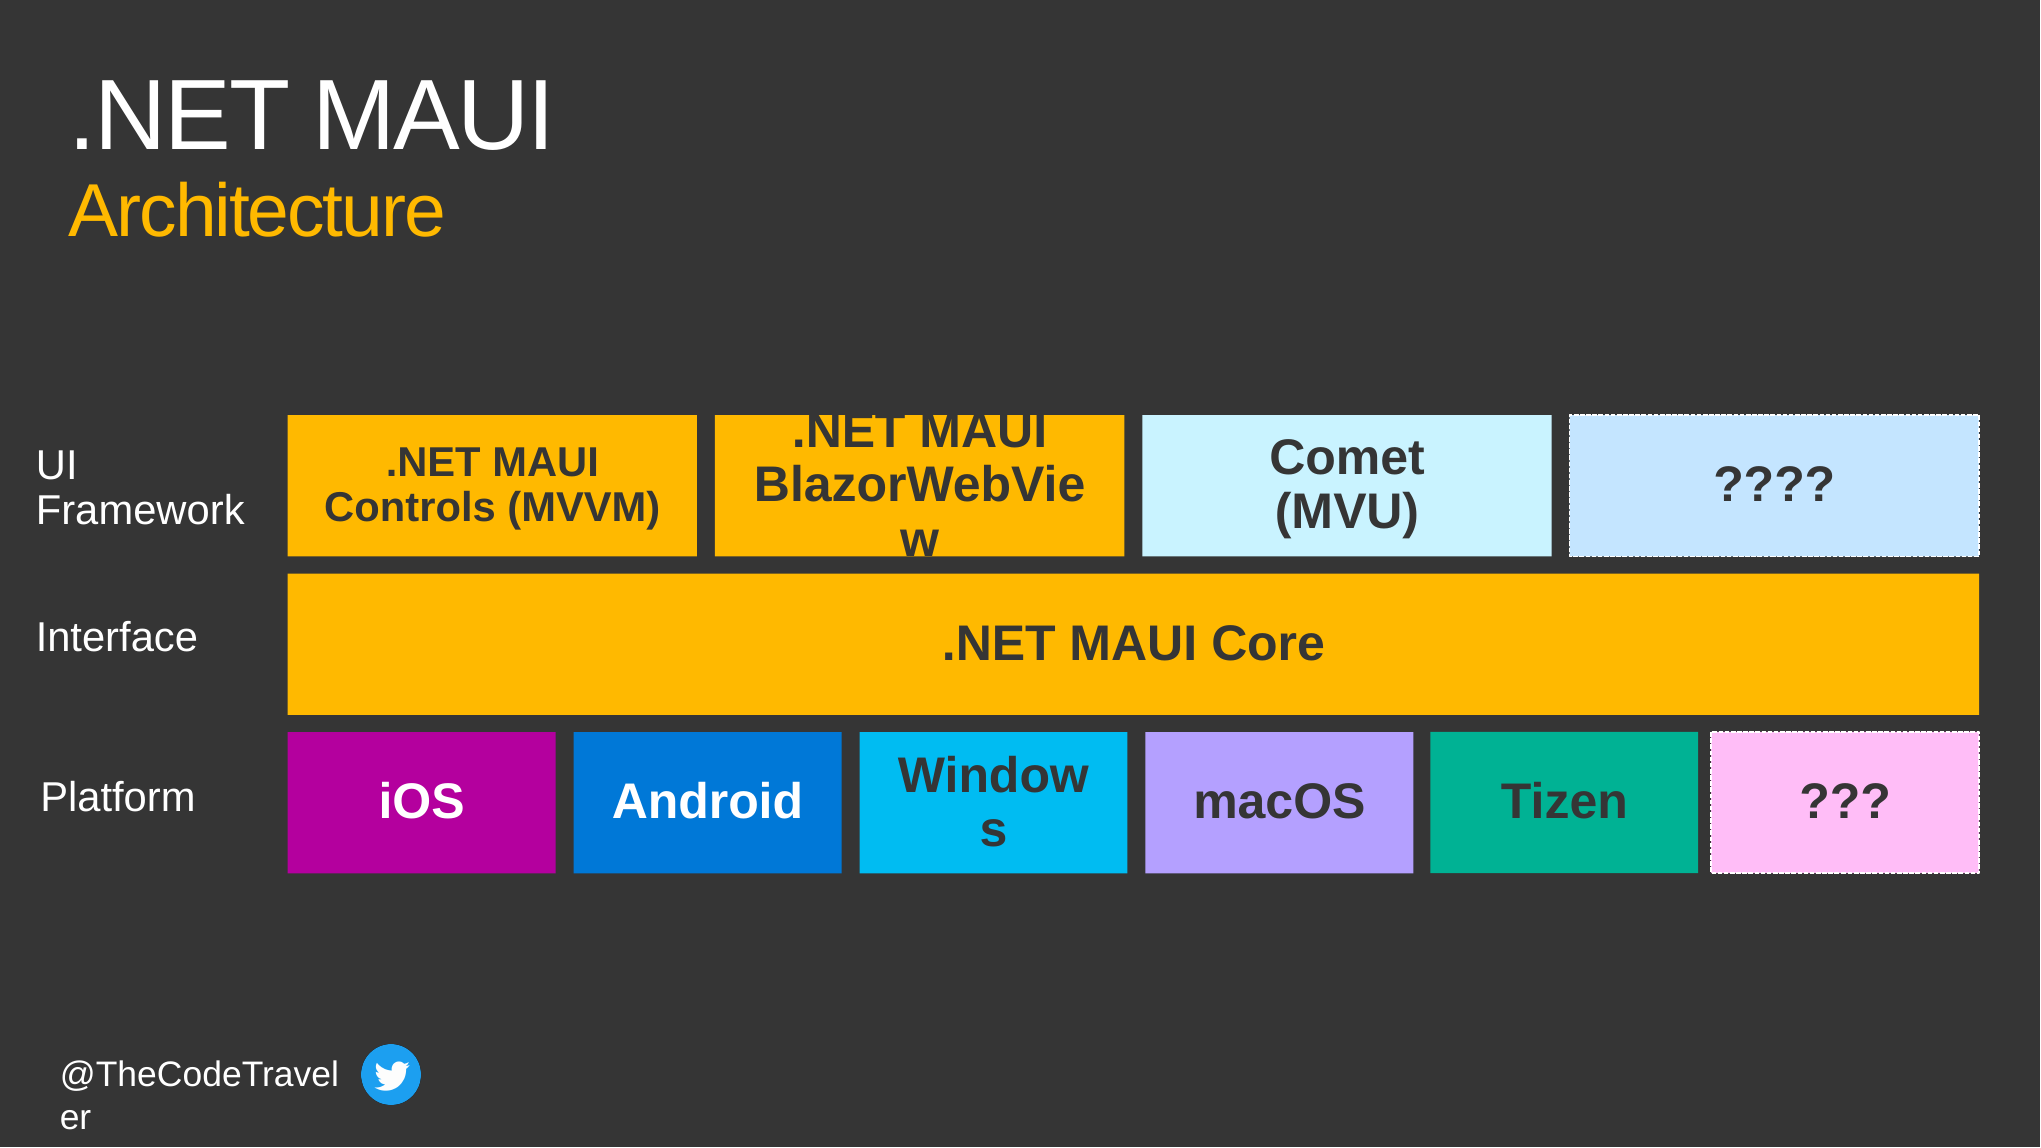

# .NET MAUI Architecture
.NET MAUI Controls (MVVM)
.NET MAUI BlazorWebView
Comet
(MVU)
????
.NET MAUI Core
Tizen
???
iOS
Android
Windows
macOS
UI Framework
Interface
Platform